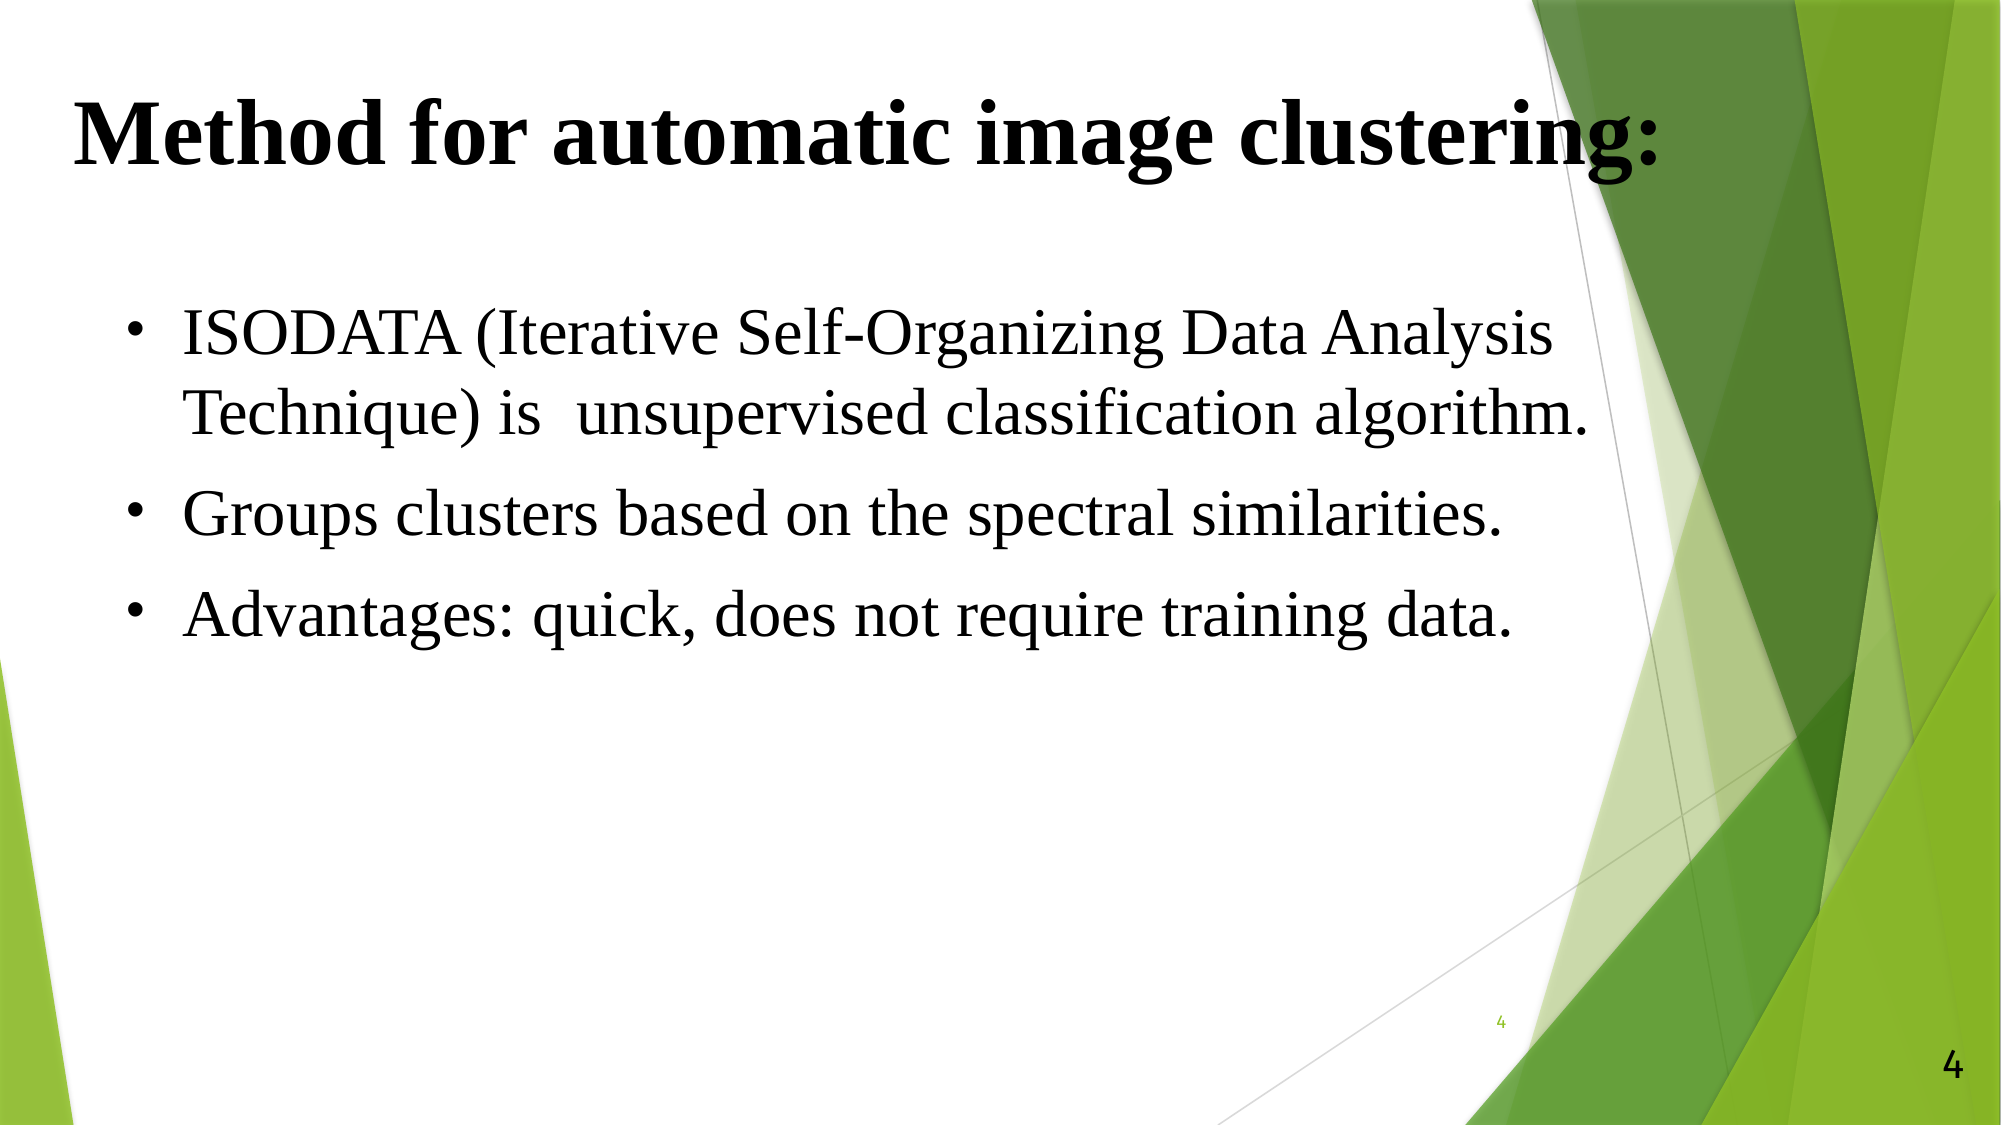

# Method for automatic image clustering:
ISODATA (Iterative Self-Organizing Data Analysis Technique) is  unsupervised classification algorithm.
Groups clusters based on the spectral similarities.
Advantages: quick, does not require training data.

4
4